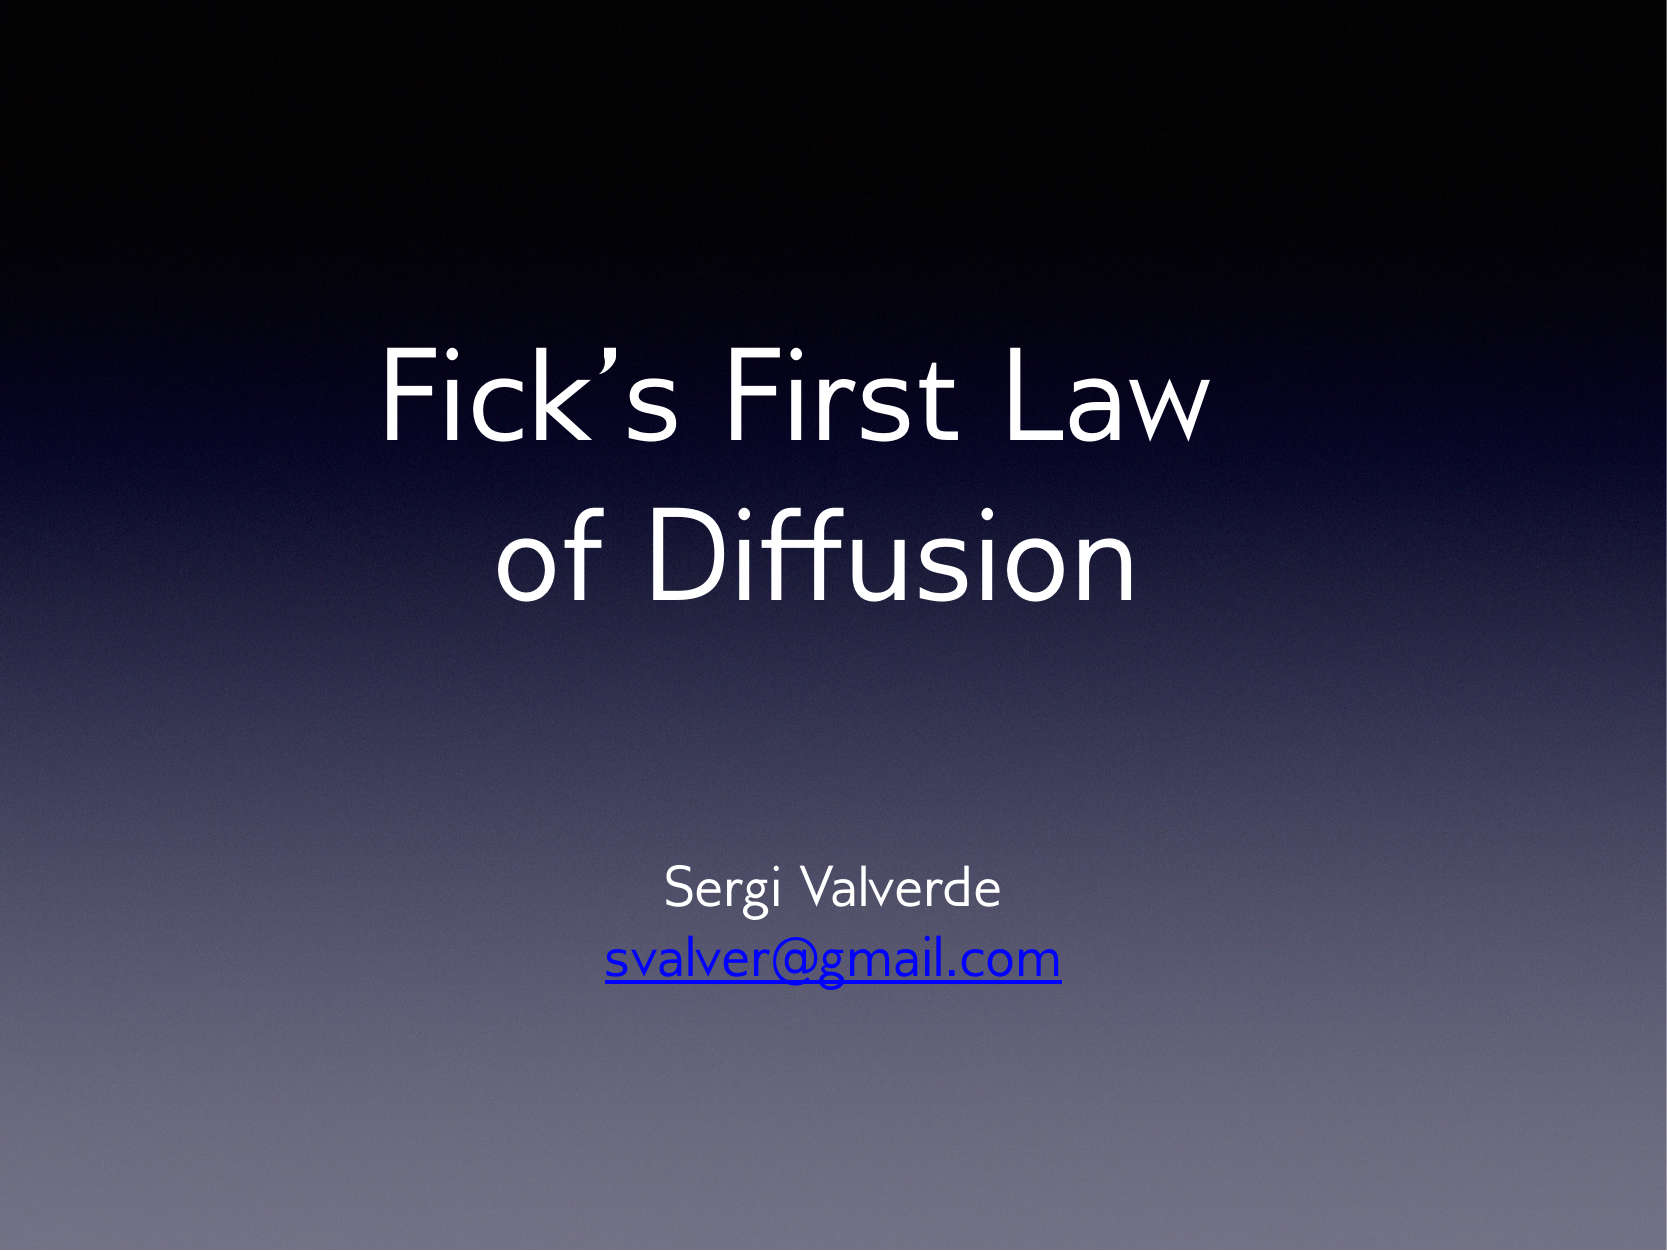

# Fick’s First Law
of Diffusion
Sergi Valverde
svalver@gmail.com